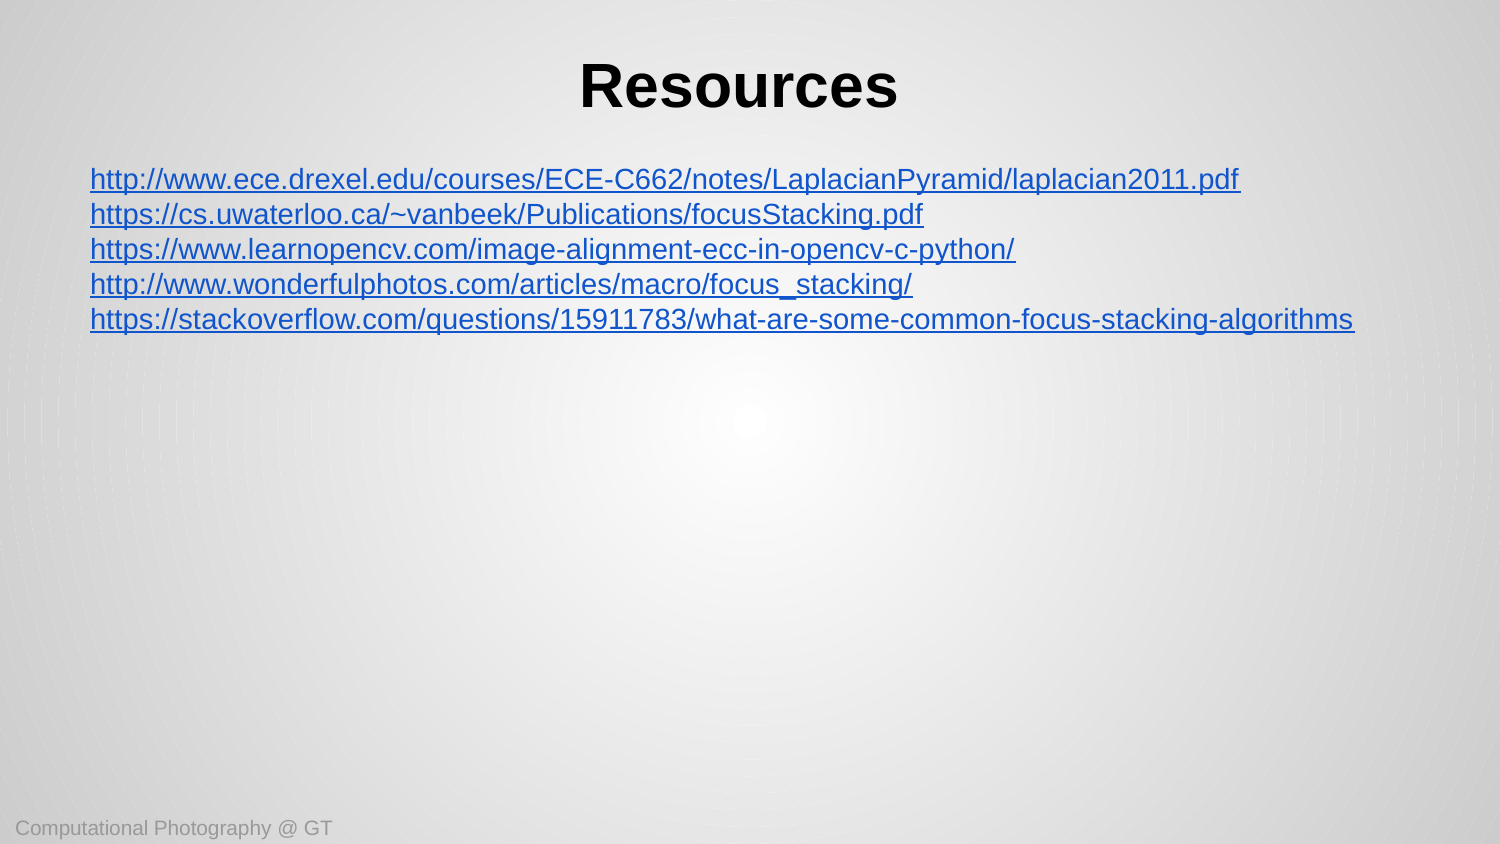

# Resources
http://www.ece.drexel.edu/courses/ECE-C662/notes/LaplacianPyramid/laplacian2011.pdf
https://cs.uwaterloo.ca/~vanbeek/Publications/focusStacking.pdf
https://www.learnopencv.com/image-alignment-ecc-in-opencv-c-python/
http://www.wonderfulphotos.com/articles/macro/focus_stacking/
https://stackoverflow.com/questions/15911783/what-are-some-common-focus-stacking-algorithms
Computational Photography @ GT